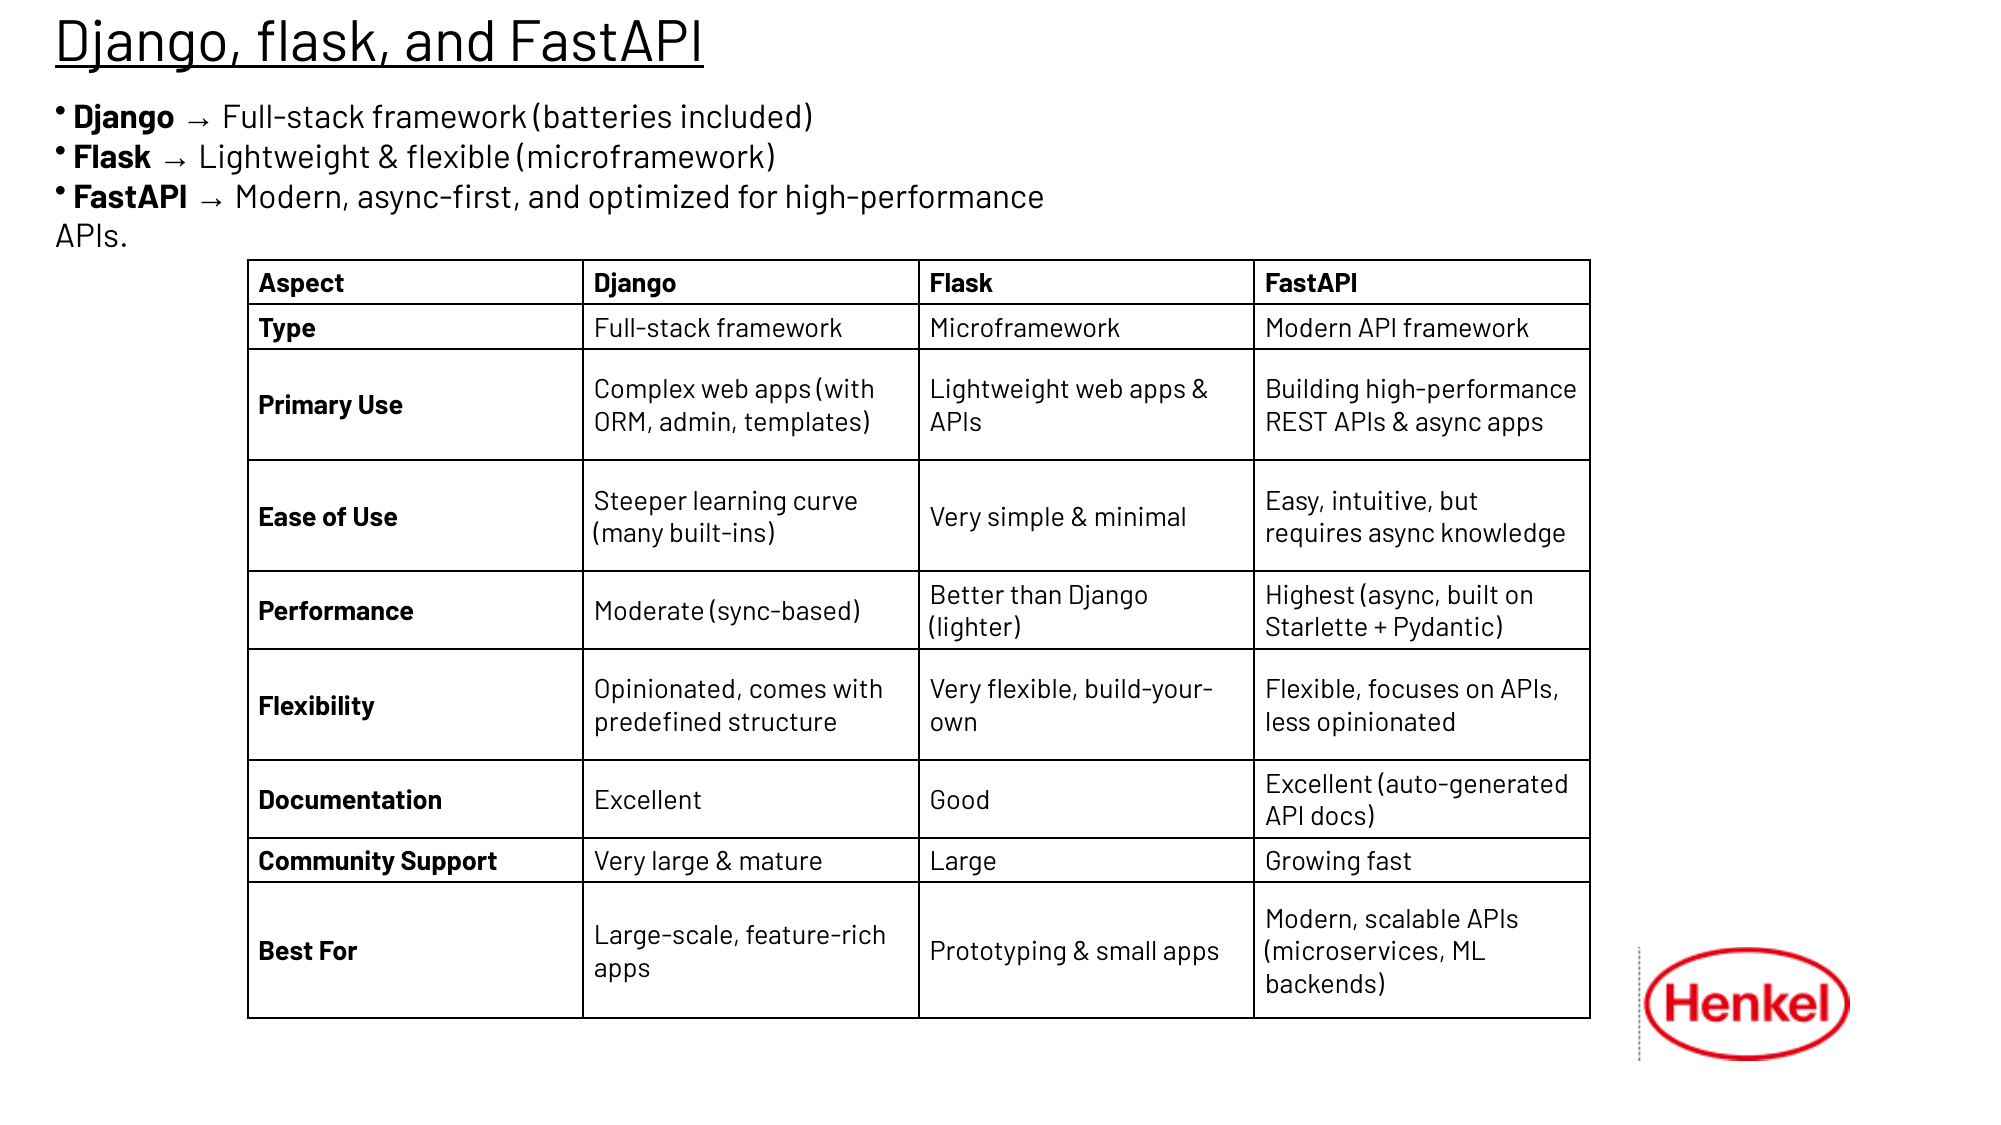

# Django, flask, and FastAPI
 Django → Full-stack framework (batteries included)
 Flask → Lightweight & flexible (microframework)
 FastAPI → Modern, async-first, and optimized for high-performance APIs.
| Aspect | Django | Flask | FastAPI |
| --- | --- | --- | --- |
| Type | Full-stack framework | Microframework | Modern API framework |
| Primary Use | Complex web apps (with ORM, admin, templates) | Lightweight web apps & APIs | Building high-performance REST APIs & async apps |
| Ease of Use | Steeper learning curve (many built-ins) | Very simple & minimal | Easy, intuitive, but requires async knowledge |
| Performance | Moderate (sync-based) | Better than Django (lighter) | Highest (async, built on Starlette + Pydantic) |
| Flexibility | Opinionated, comes with predefined structure | Very flexible, build-your-own | Flexible, focuses on APIs, less opinionated |
| Documentation | Excellent | Good | Excellent (auto-generated API docs) |
| Community Support | Very large & mature | Large | Growing fast |
| Best For | Large-scale, feature-rich apps | Prototyping & small apps | Modern, scalable APIs (microservices, ML backends) |